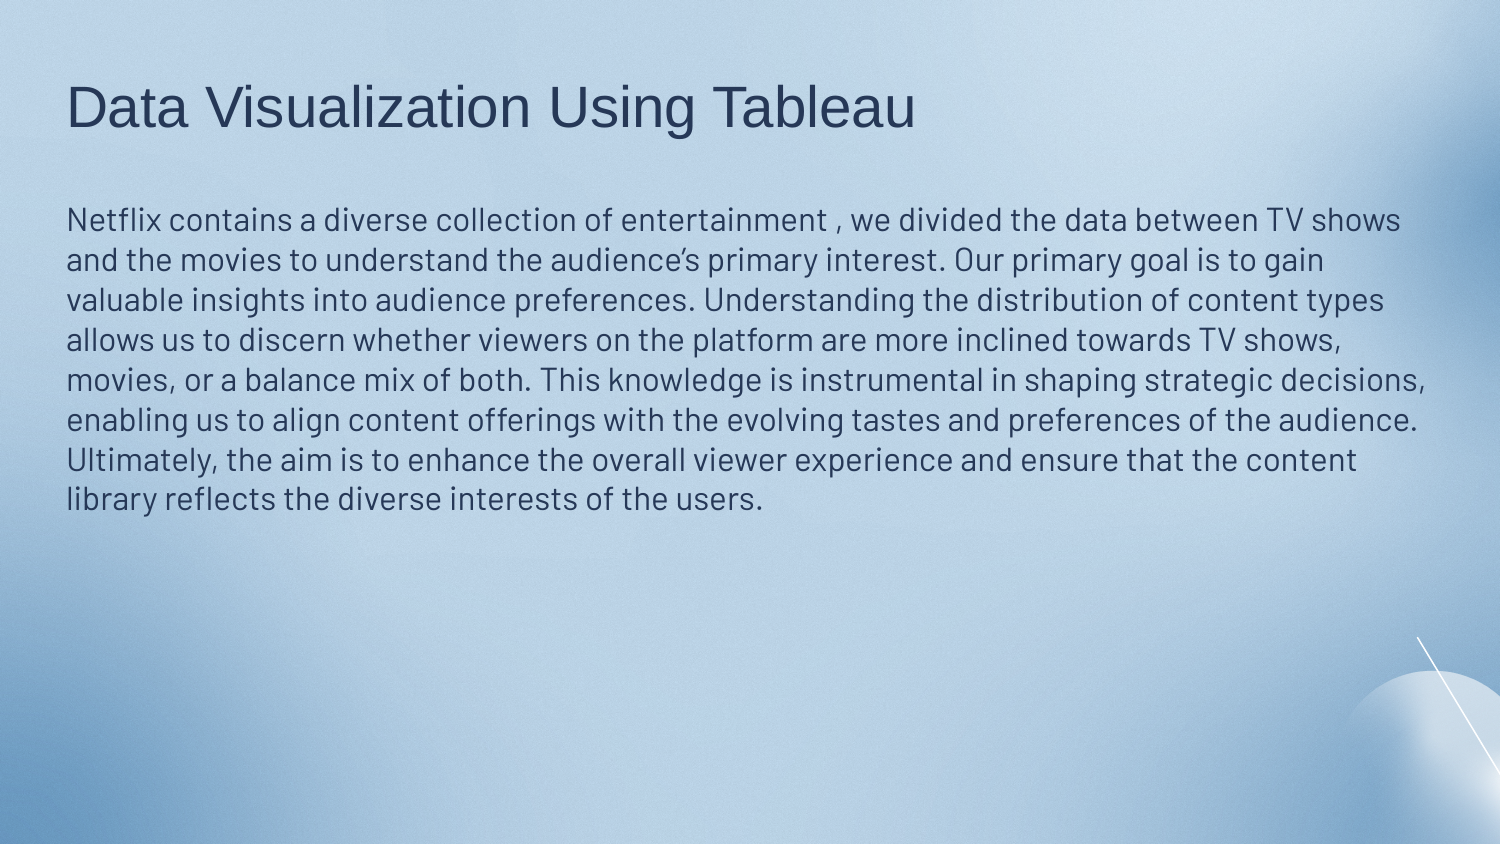

# Data Visualization Using Tableau
Netflix contains a diverse collection of entertainment , we divided the data between TV shows and the movies to understand the audience’s primary interest. Our primary goal is to gain valuable insights into audience preferences. Understanding the distribution of content types allows us to discern whether viewers on the platform are more inclined towards TV shows, movies, or a balance mix of both. This knowledge is instrumental in shaping strategic decisions, enabling us to align content offerings with the evolving tastes and preferences of the audience. Ultimately, the aim is to enhance the overall viewer experience and ensure that the content library reflects the diverse interests of the users.